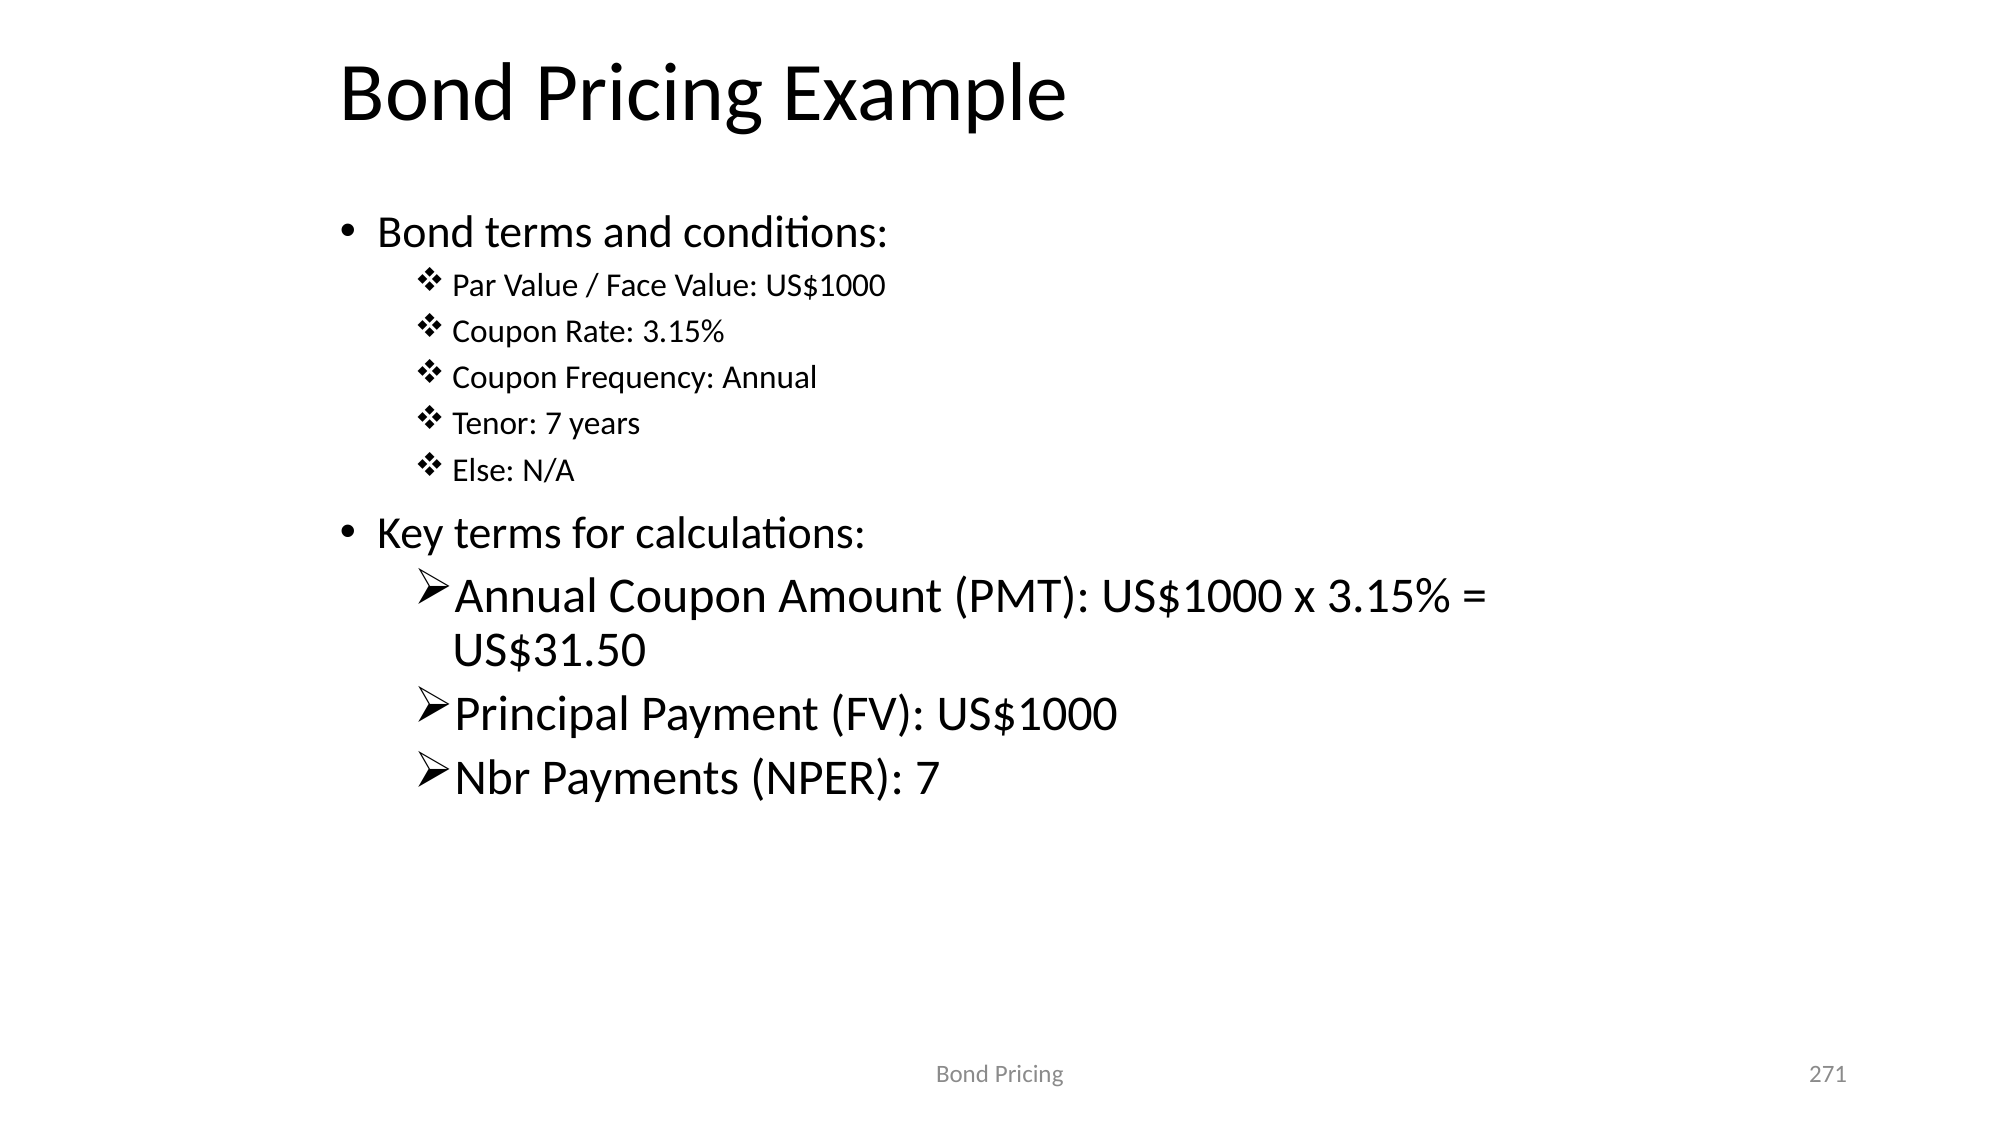

# Bond Pricing Example
Bond terms and conditions:
Par Value / Face Value: US$1000
Coupon Rate: 3.15%
Coupon Frequency: Annual
Tenor: 7 years
Else: N/A
Key terms for calculations:
Annual Coupon Amount (PMT): US$1000 x 3.15% = US$31.50
Principal Payment (FV): US$1000
Nbr Payments (NPER): 7
271
Bond Pricing